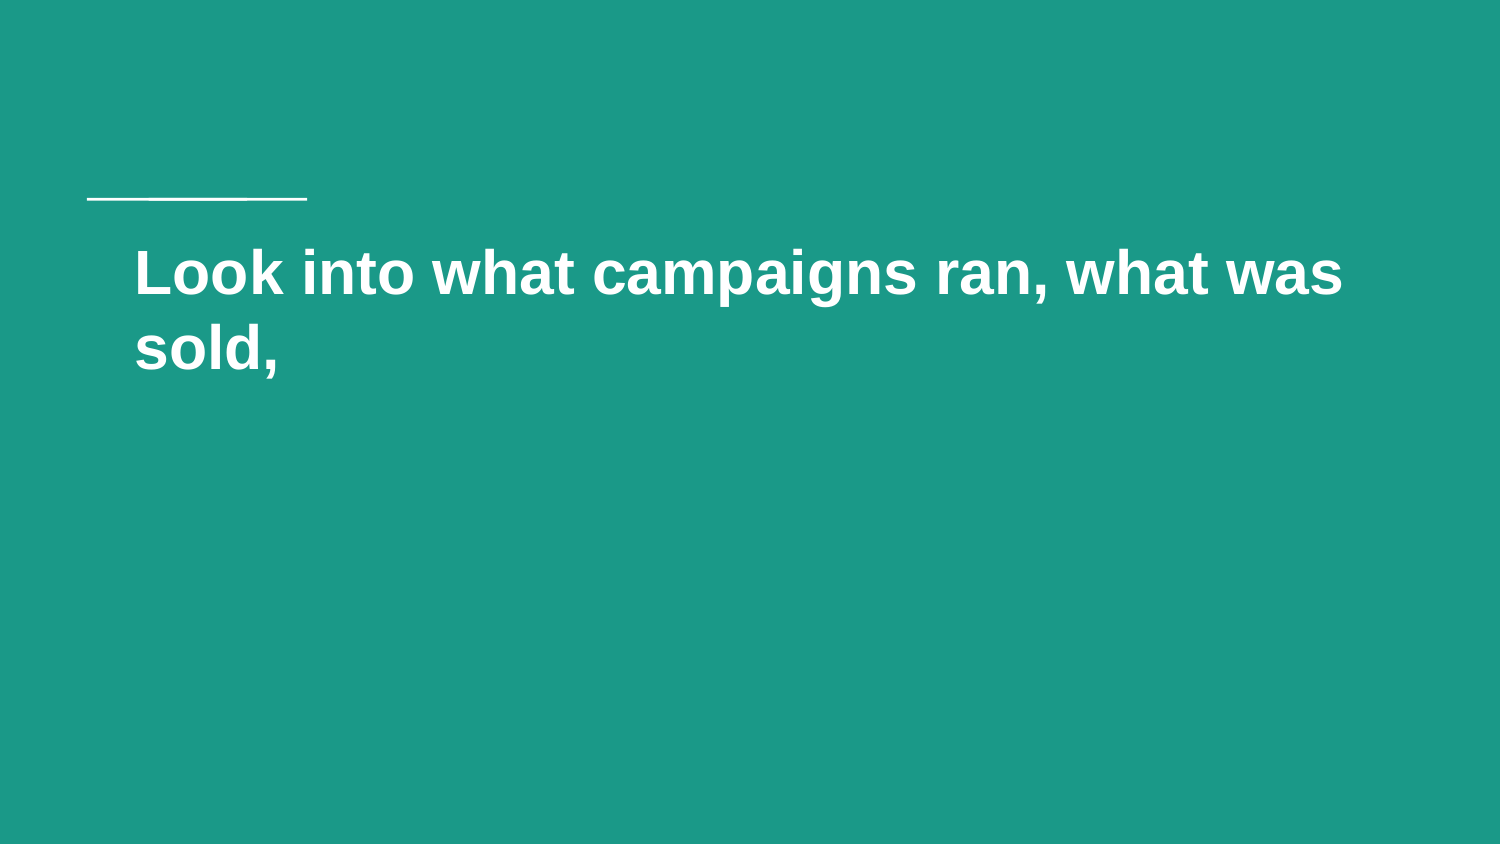

# Look into what campaigns ran, what was sold,